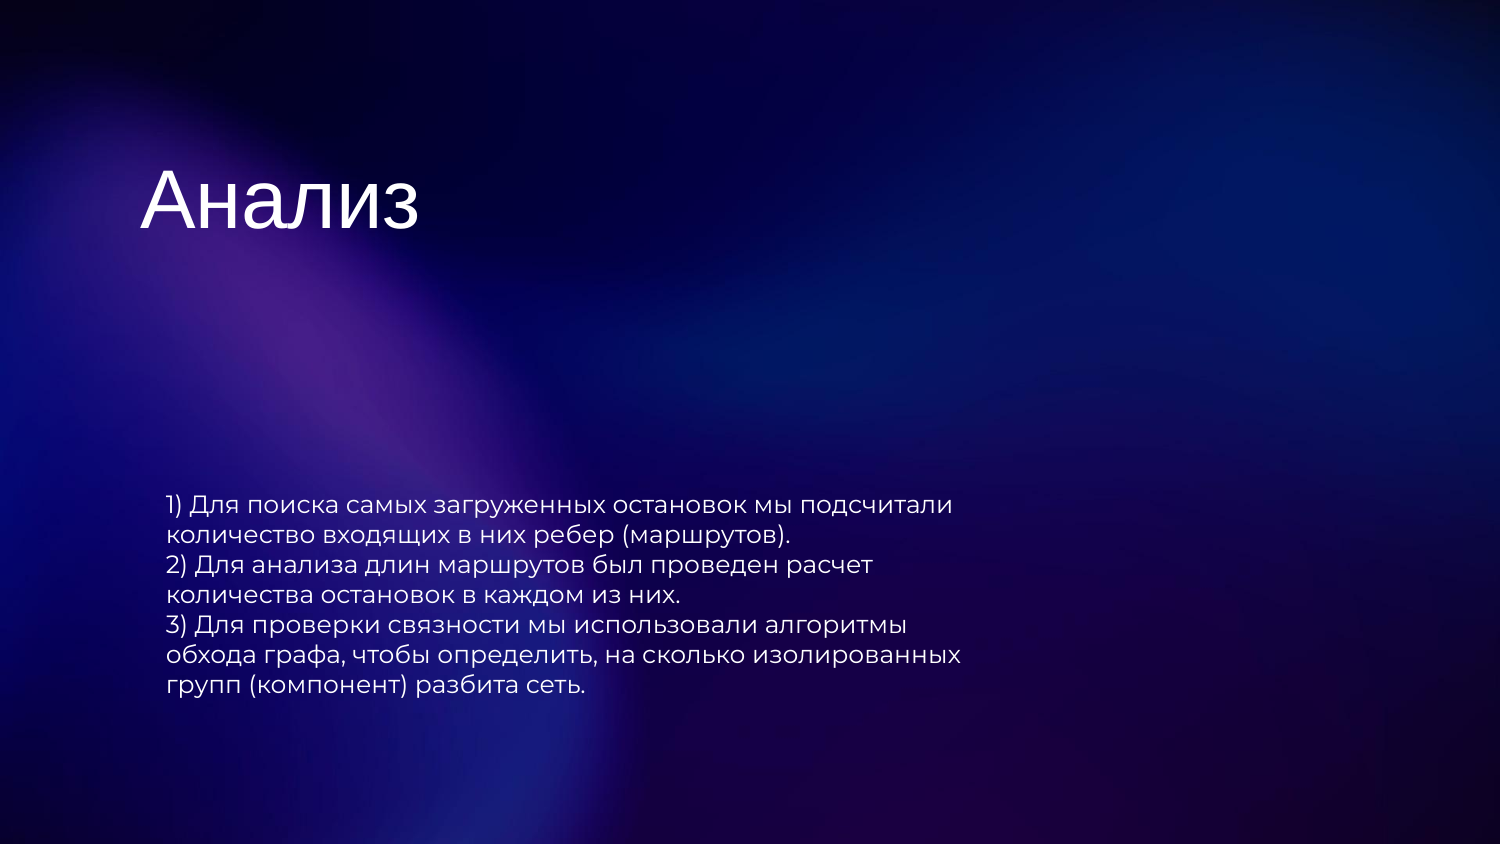

# Анализ
1) Для поиска самых загруженных остановок мы подсчитали количество входящих в них ребер (маршрутов).
2) Для анализа длин маршрутов был проведен расчет количества остановок в каждом из них.
3) Для проверки связности мы использовали алгоритмы обхода графа, чтобы определить, на сколько изолированных групп (компонент) разбита сеть.